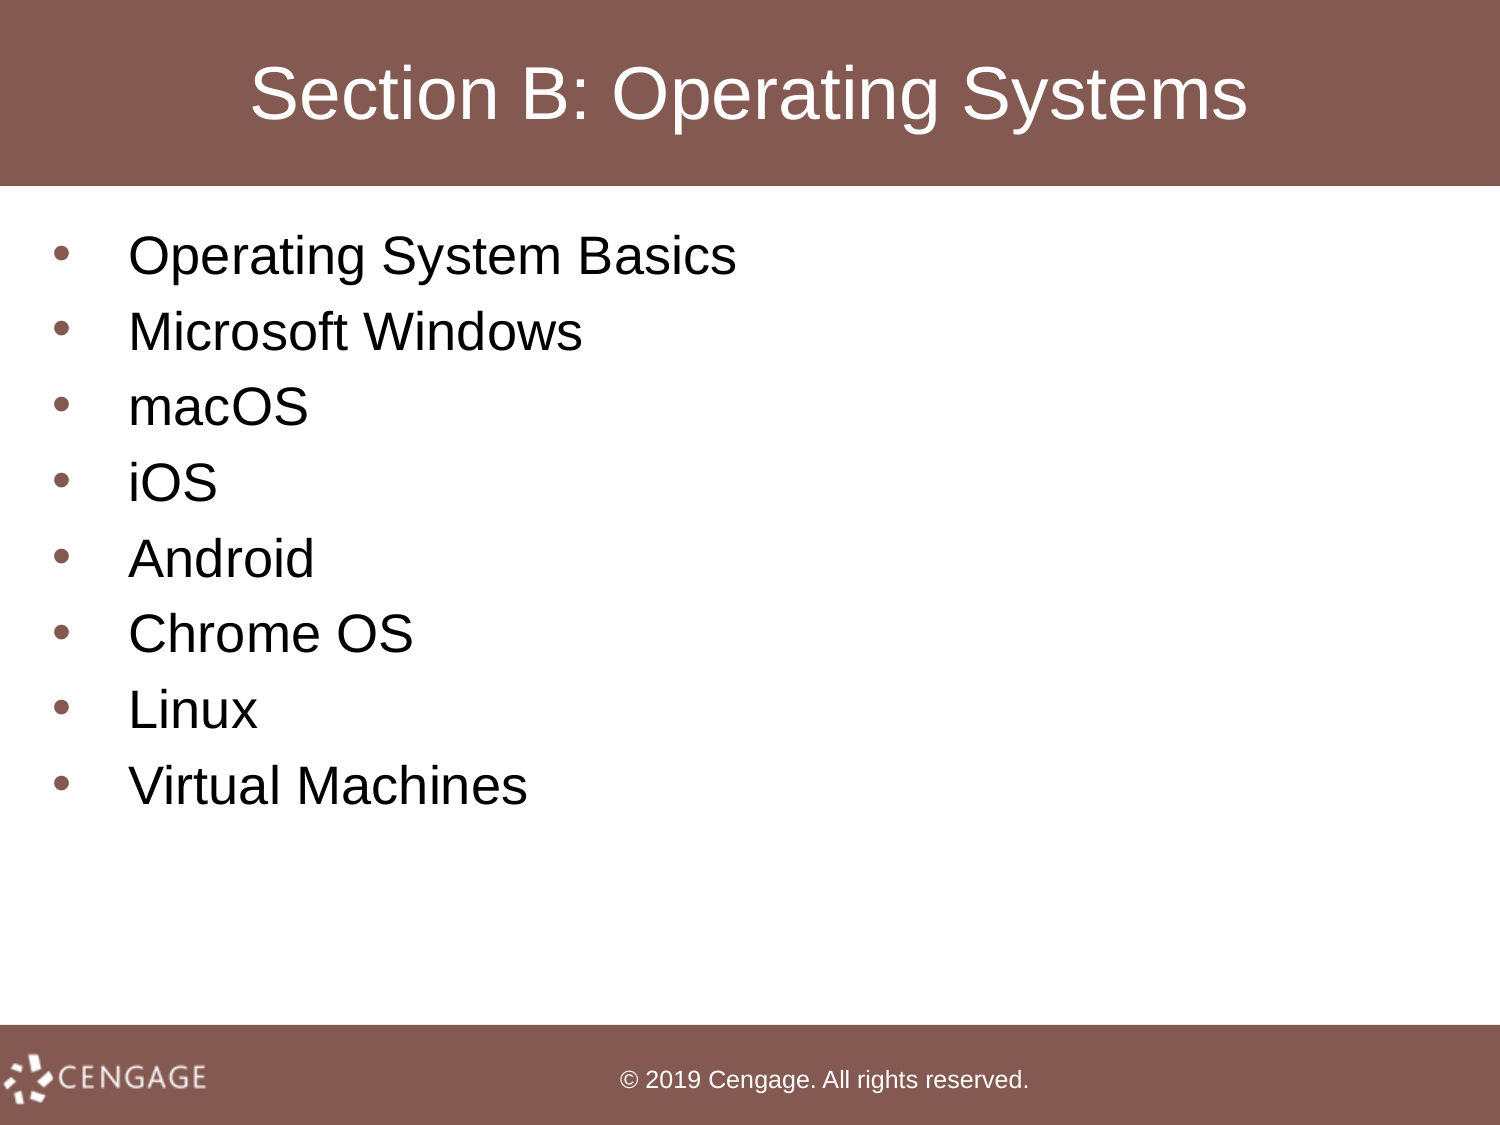

# Section B: Operating Systems
Operating System Basics
Microsoft Windows
macOS
iOS
Android
Chrome OS
Linux
Virtual Machines